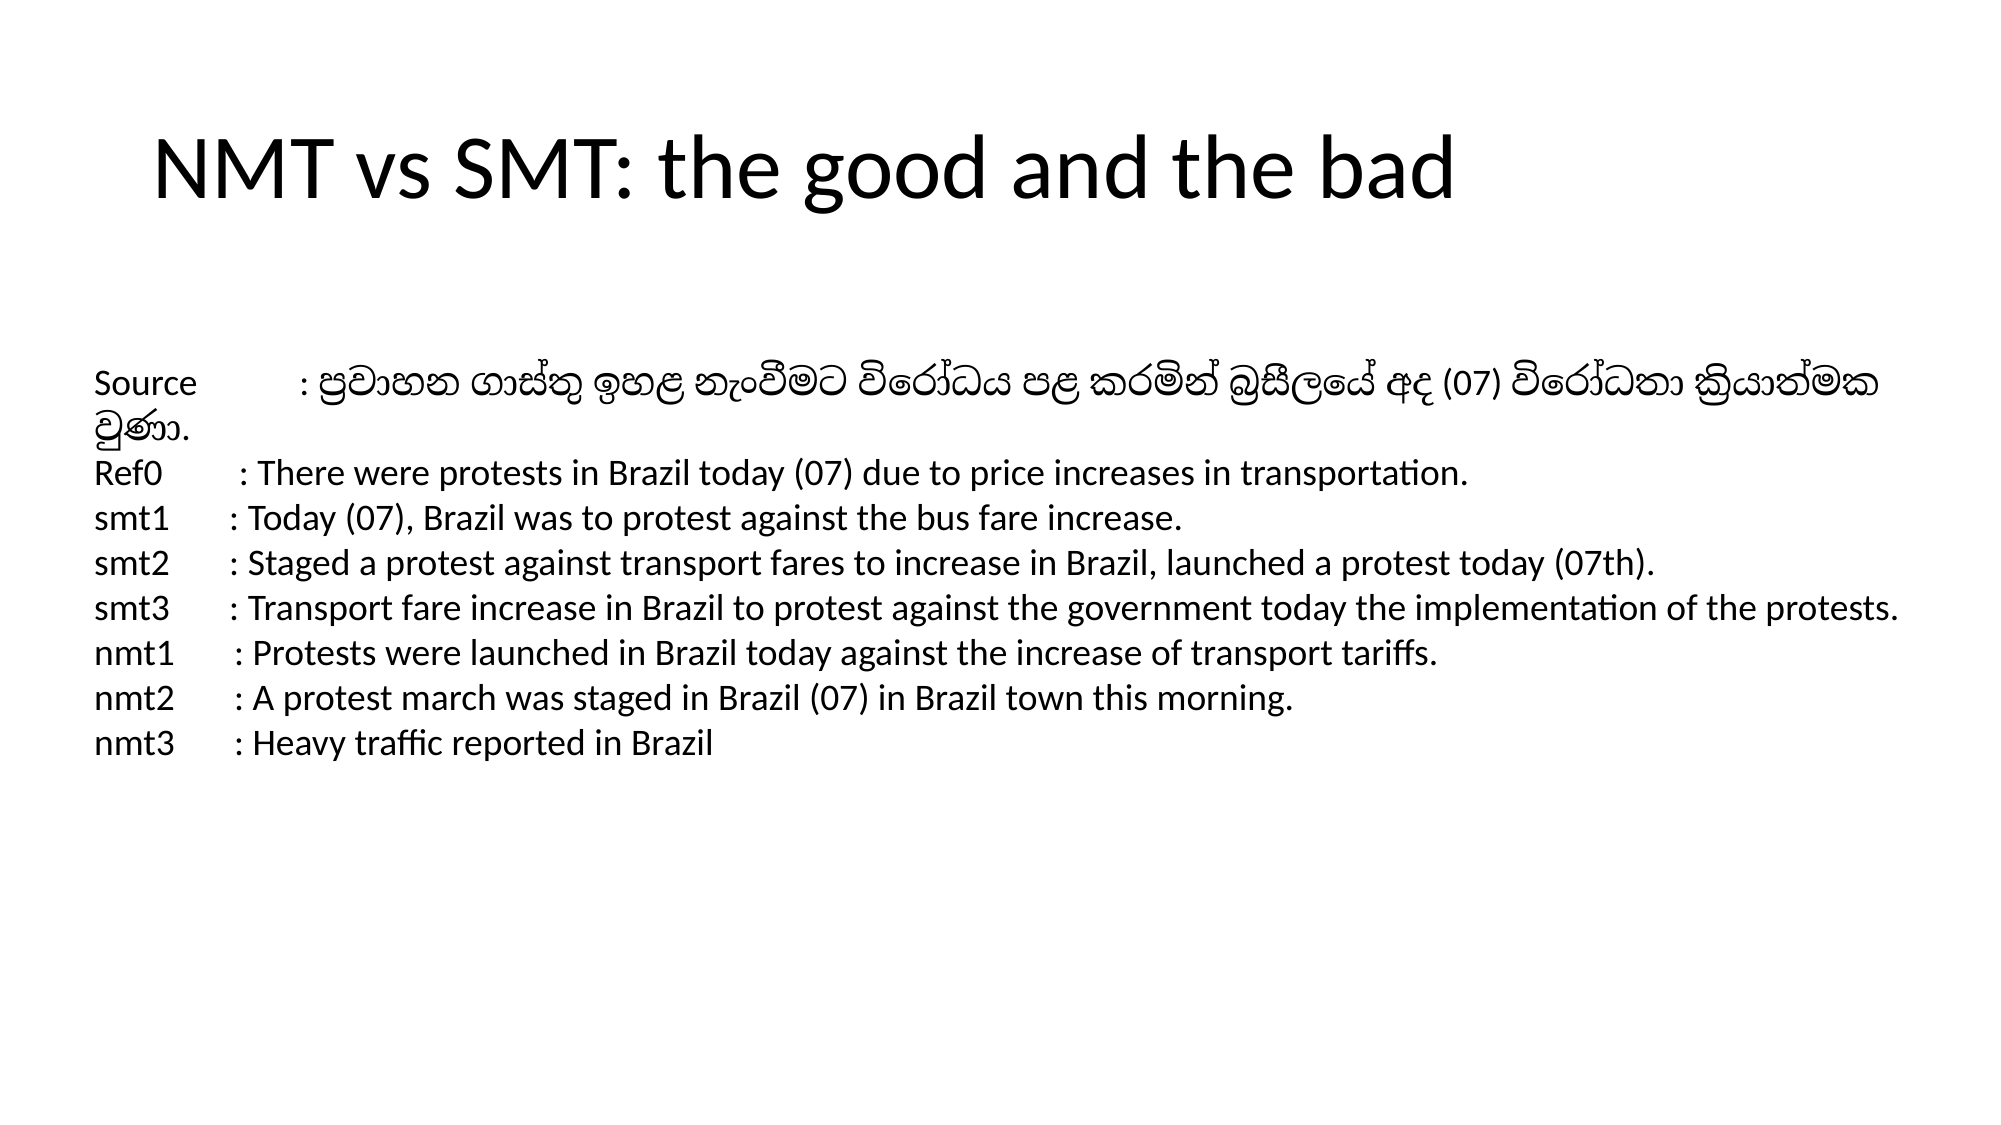

# NMT vs SMT: the good and the bad
Source            : ප්‍රවාහන ගාස්තු ඉහළ නැංවීමට විරෝධය පළ කරමින් බ්‍රසීලයේ අද (07) විරෝධතා ක්‍රියාත්මක වුණා.
Ref0         : There were protests in Brazil today (07) due to price increases in transportation.
smt1       : Today (07), Brazil was to protest against the bus fare increase.
smt2       : Staged a protest against transport fares to increase in Brazil, launched a protest today (07th).
smt3       : Transport fare increase in Brazil to protest against the government today the implementation of the protests.
nmt1       : Protests were launched in Brazil today against the increase of transport tariffs.
nmt2       : A protest march was staged in Brazil (07) in Brazil town this morning.
nmt3       : Heavy traffic reported in Brazil